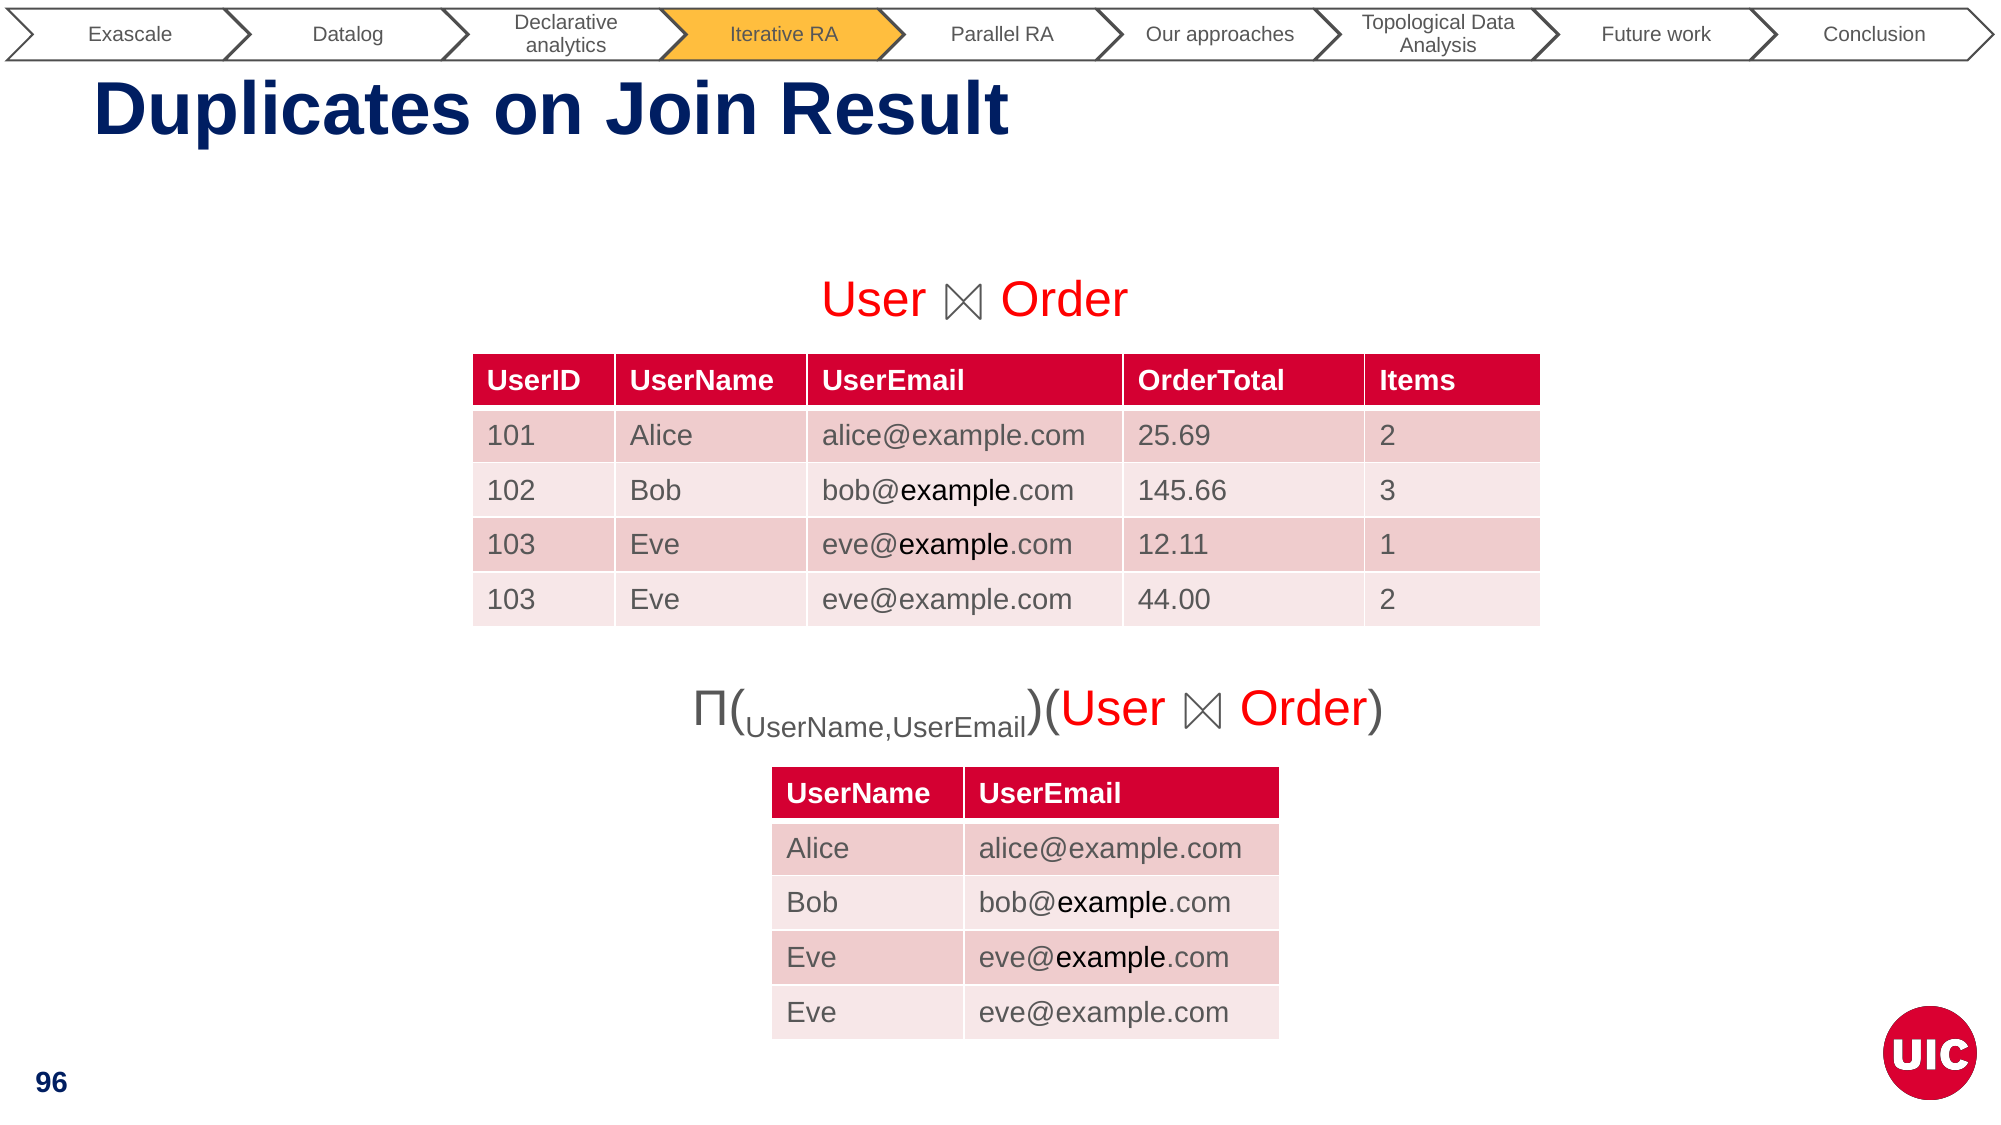

Exascale
Datalog
Declarative analytics
Iterative RA
Parallel RA
Our approaches
Topological Data Analysis
Future work
Conclusion
# Duplicates on Join Result

User ⨝ Order
| UserID | UserName | UserEmail | OrderTotal | Items |
| --- | --- | --- | --- | --- |
| 101 | Alice | alice@example.com | 25.69 | 2 |
| 102 | Bob | bob@example.com | 145.66 | 3 |
| 103 | Eve | eve@example.com | 12.11 | 1 |
| 103 | Eve | eve@example.com | 44.00 | 2 |
Π(UserName,UserEmail)(User ⨝ Order)
| UserName | UserEmail |
| --- | --- |
| Alice | alice@example.com |
| Bob | bob@example.com |
| Eve | eve@example.com |
| Eve | eve@example.com |